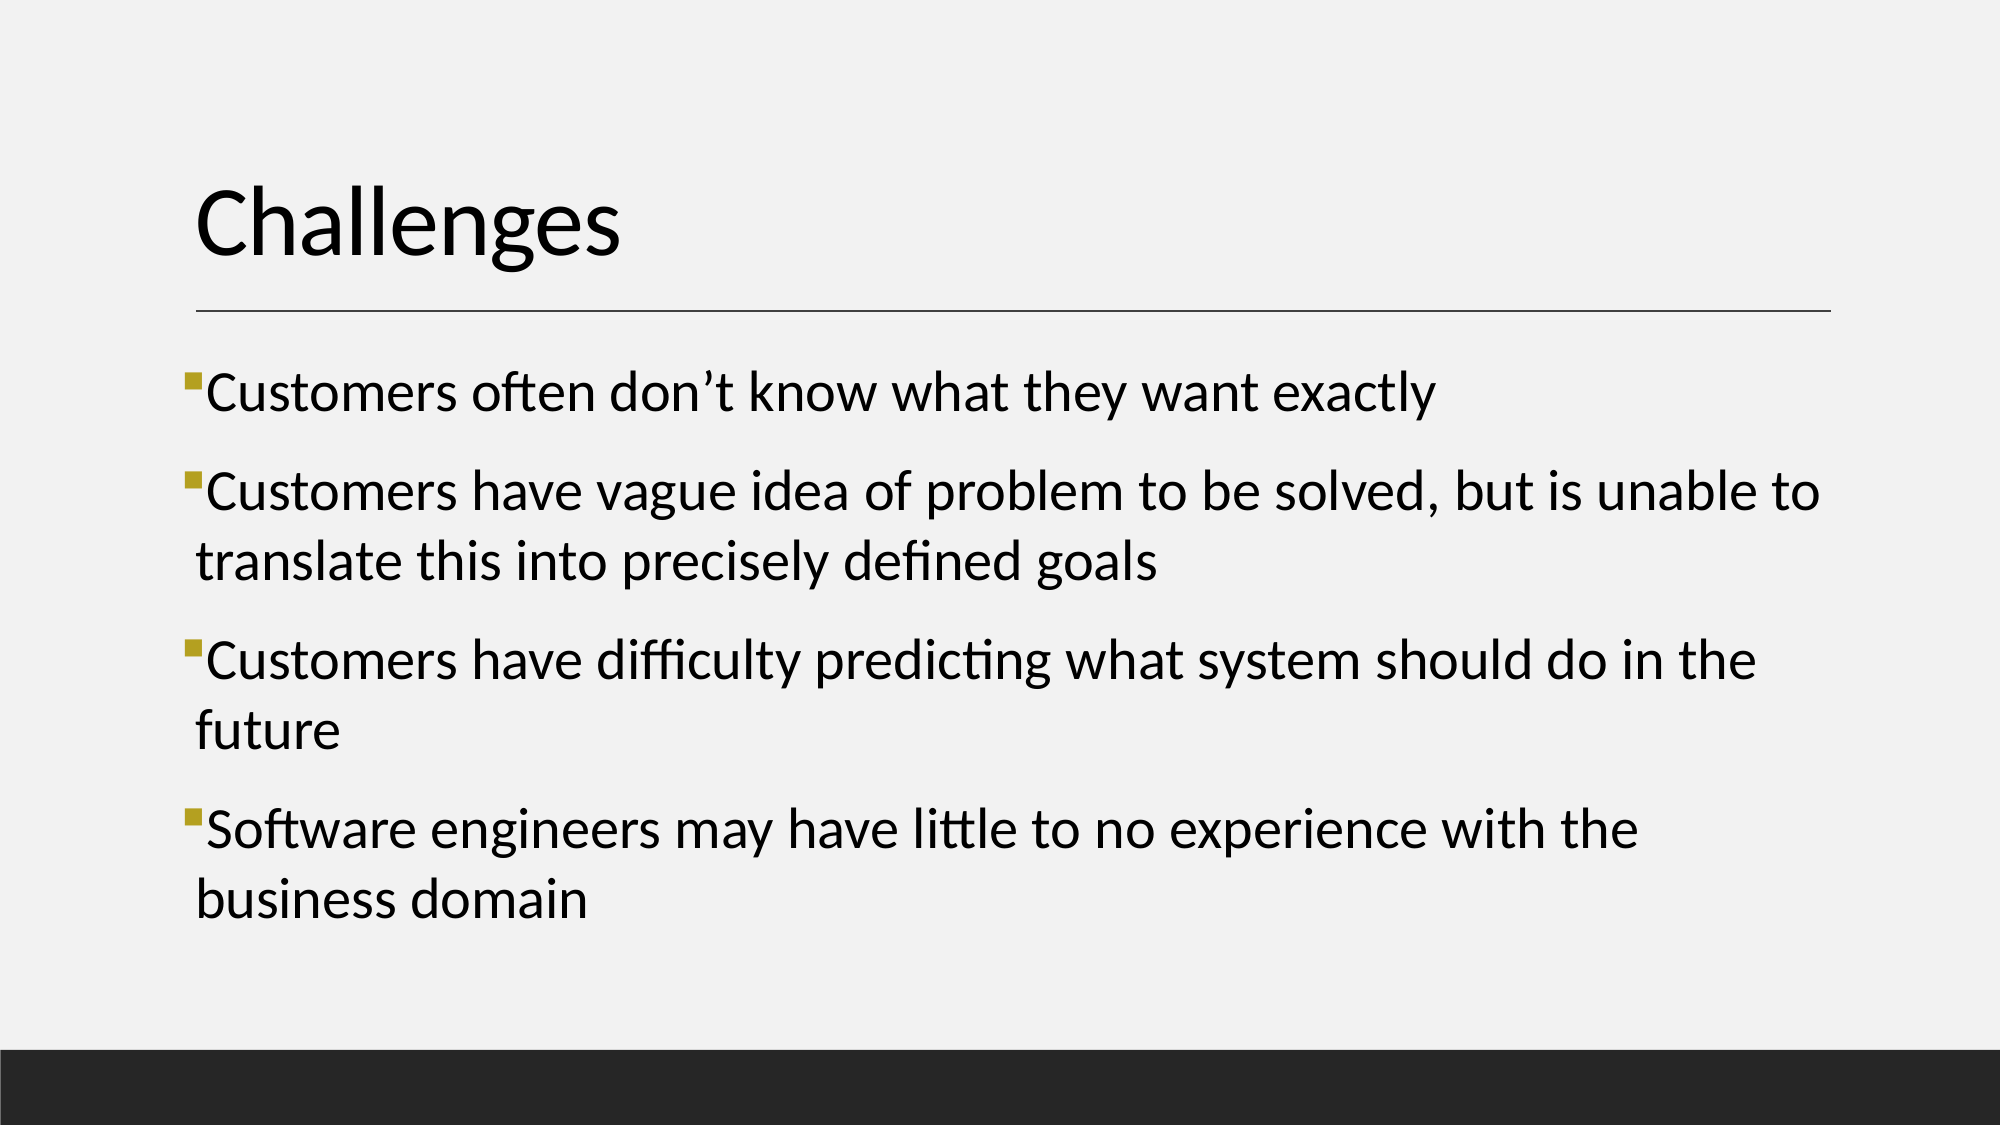

# Challenges
Customers often don’t know what they want exactly
Customers have vague idea of problem to be solved, but is unable to translate this into precisely defined goals
Customers have difficulty predicting what system should do in the future
Software engineers may have little to no experience with the business domain